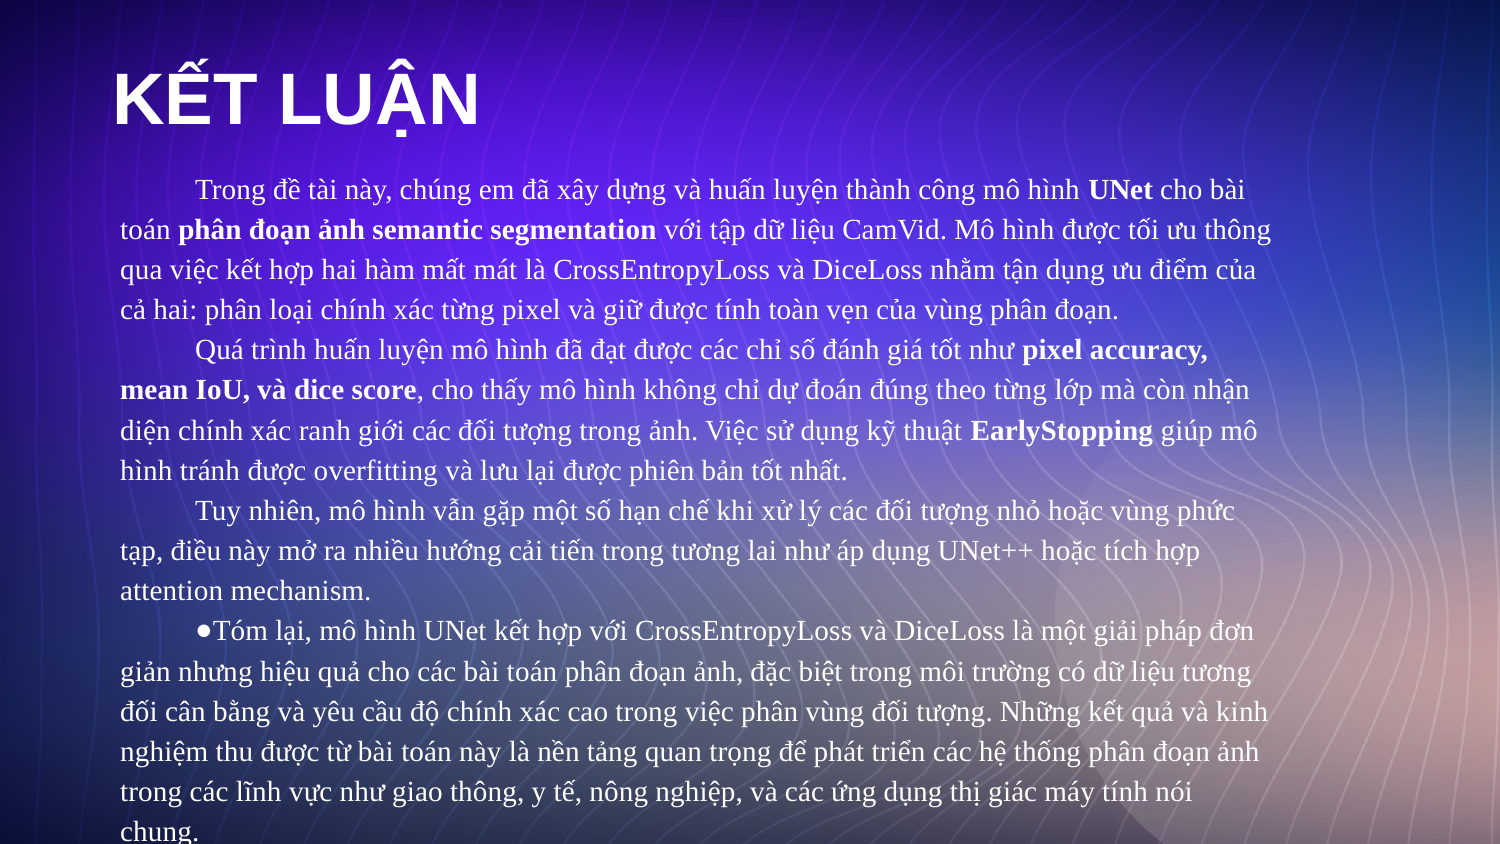

# KẾT LUẬN
Trong đề tài này, chúng em đã xây dựng và huấn luyện thành công mô hình UNet cho bài toán phân đoạn ảnh semantic segmentation với tập dữ liệu CamVid. Mô hình được tối ưu thông qua việc kết hợp hai hàm mất mát là CrossEntropyLoss và DiceLoss nhằm tận dụng ưu điểm của cả hai: phân loại chính xác từng pixel và giữ được tính toàn vẹn của vùng phân đoạn.
Quá trình huấn luyện mô hình đã đạt được các chỉ số đánh giá tốt như pixel accuracy, mean IoU, và dice score, cho thấy mô hình không chỉ dự đoán đúng theo từng lớp mà còn nhận diện chính xác ranh giới các đối tượng trong ảnh. Việc sử dụng kỹ thuật EarlyStopping giúp mô hình tránh được overfitting và lưu lại được phiên bản tốt nhất.
Tuy nhiên, mô hình vẫn gặp một số hạn chế khi xử lý các đối tượng nhỏ hoặc vùng phức tạp, điều này mở ra nhiều hướng cải tiến trong tương lai như áp dụng UNet++ hoặc tích hợp attention mechanism.
Tóm lại, mô hình UNet kết hợp với CrossEntropyLoss và DiceLoss là một giải pháp đơn giản nhưng hiệu quả cho các bài toán phân đoạn ảnh, đặc biệt trong môi trường có dữ liệu tương đối cân bằng và yêu cầu độ chính xác cao trong việc phân vùng đối tượng. Những kết quả và kinh nghiệm thu được từ bài toán này là nền tảng quan trọng để phát triển các hệ thống phân đoạn ảnh trong các lĩnh vực như giao thông, y tế, nông nghiệp, và các ứng dụng thị giác máy tính nói chung.